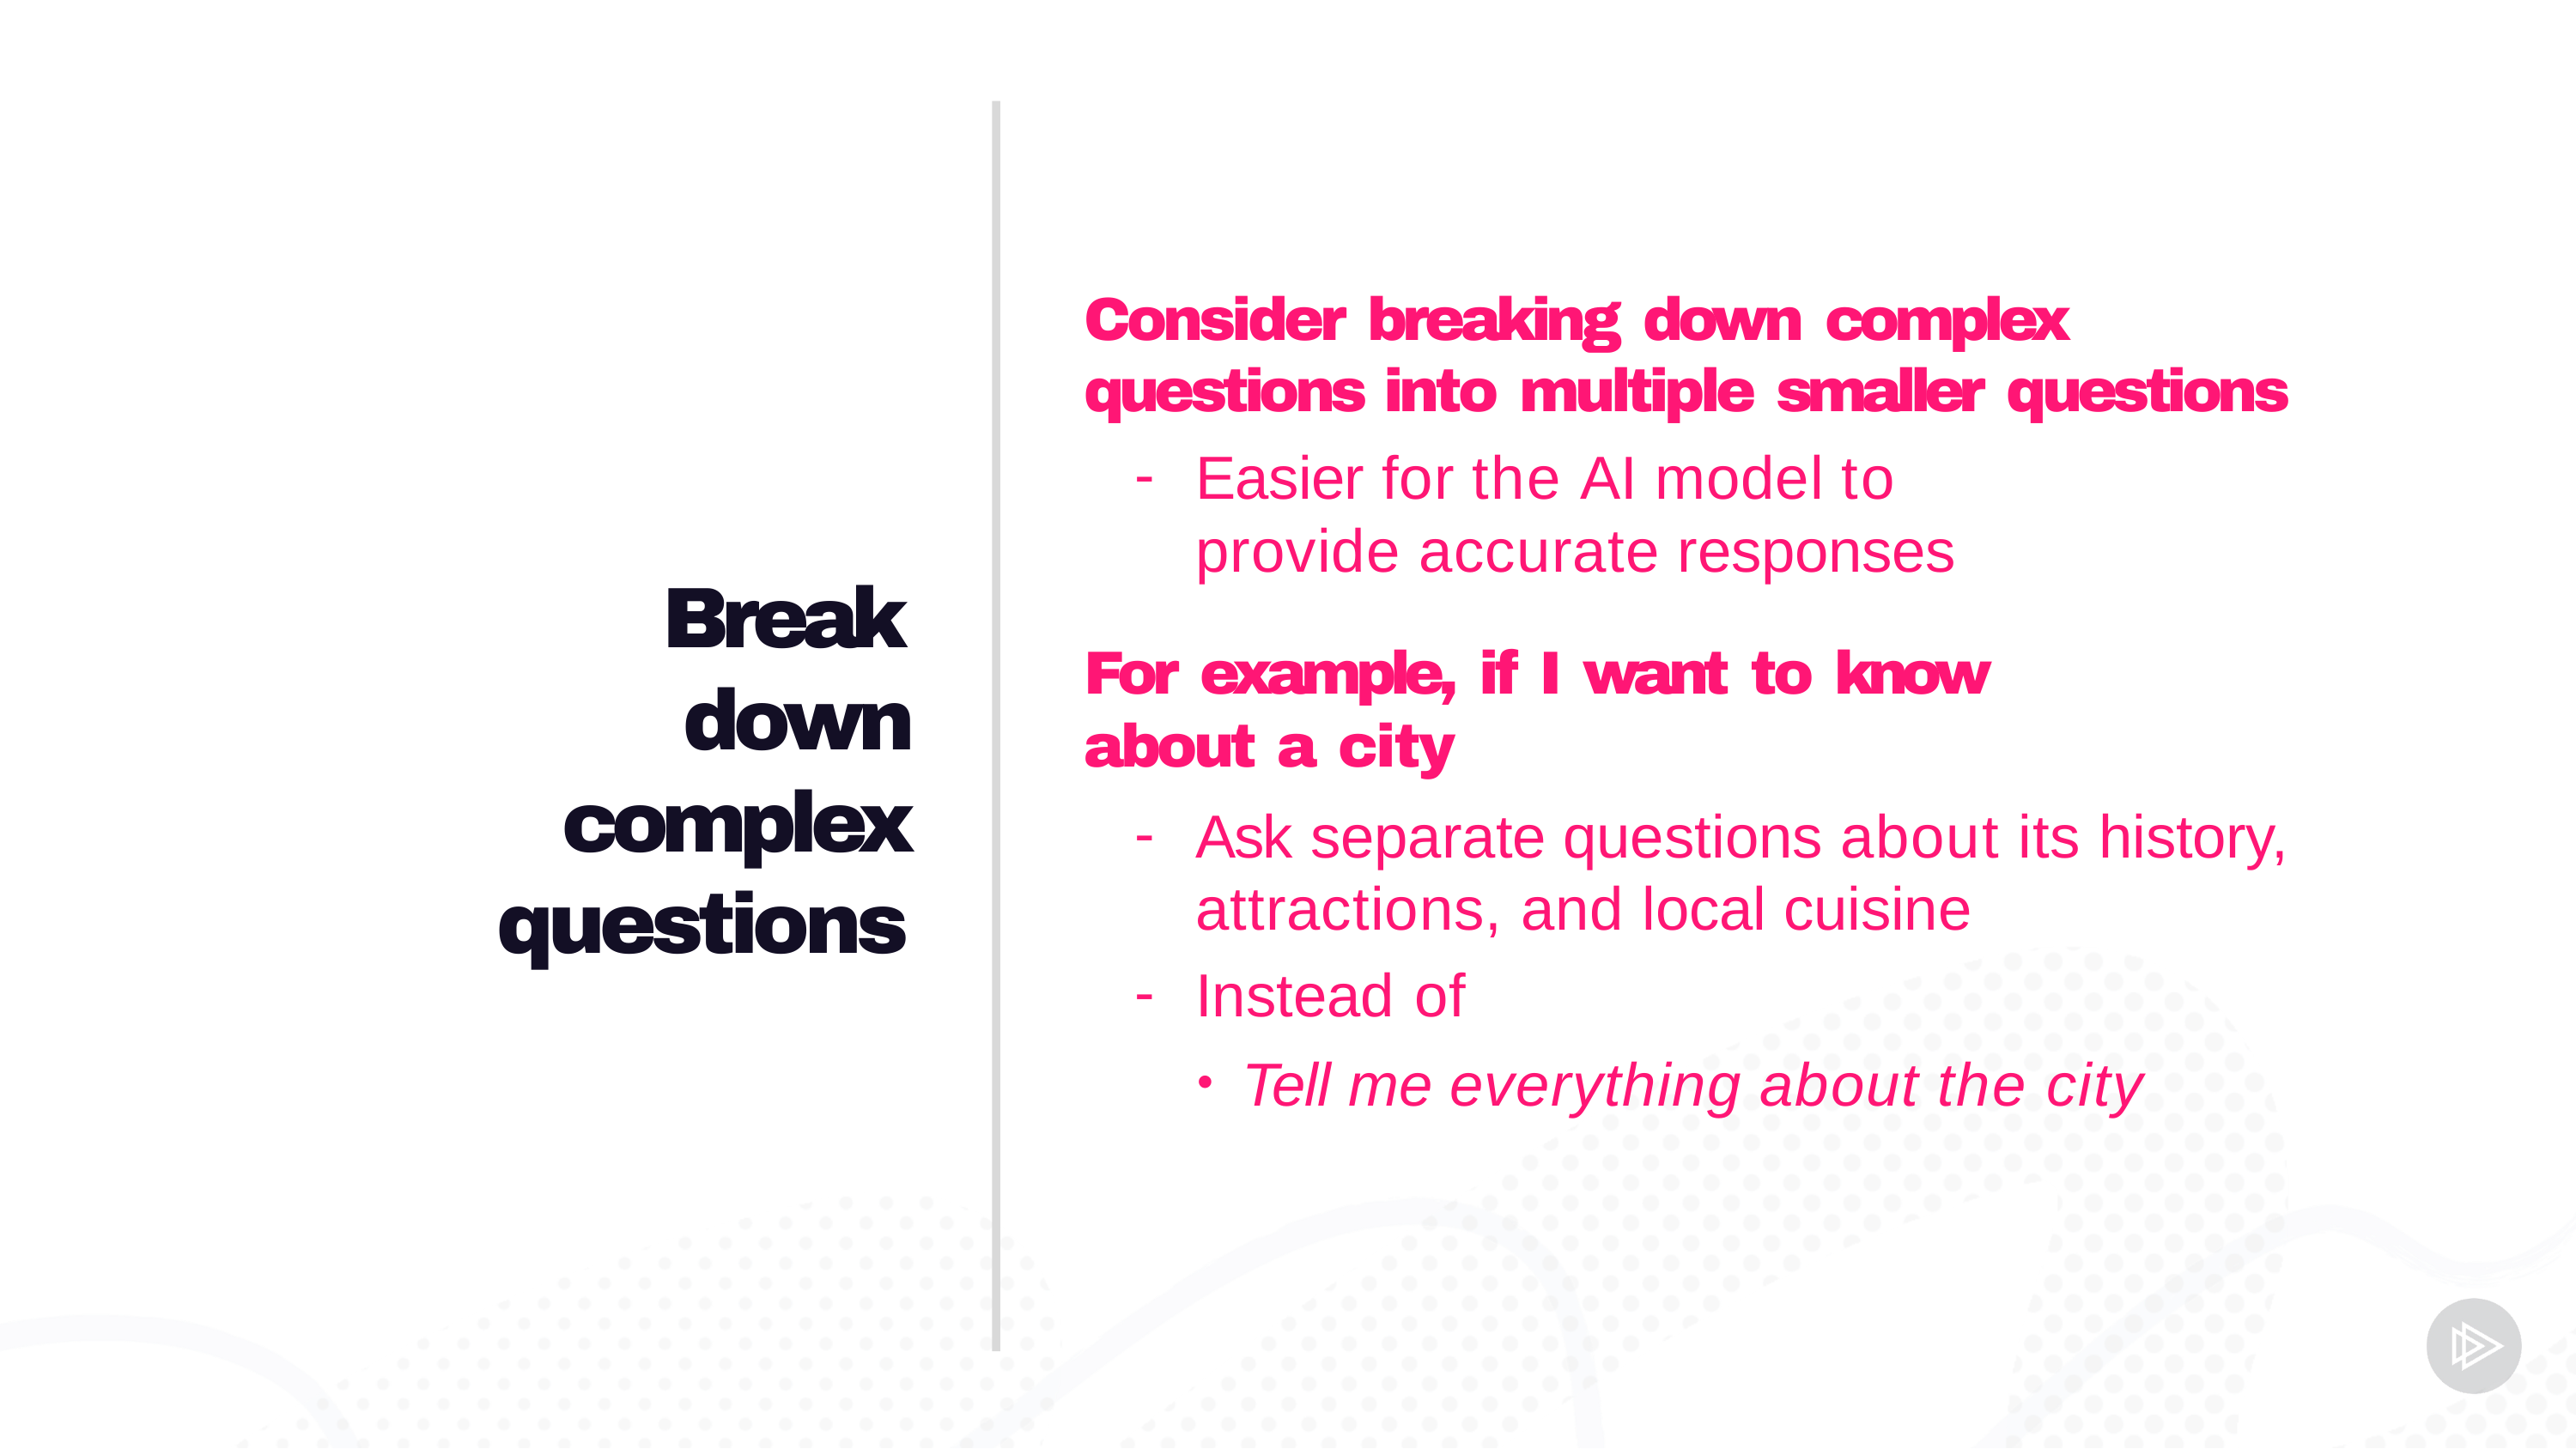

# Consider breaking down complex questions into multiple smaller questions
Easier for the AI model to provide accurate responses
For example, if I want to know about a city
Ask separate questions about its history, attractions, and local cuisine
Instead of
Tell me everything about the city
Break down complex questions